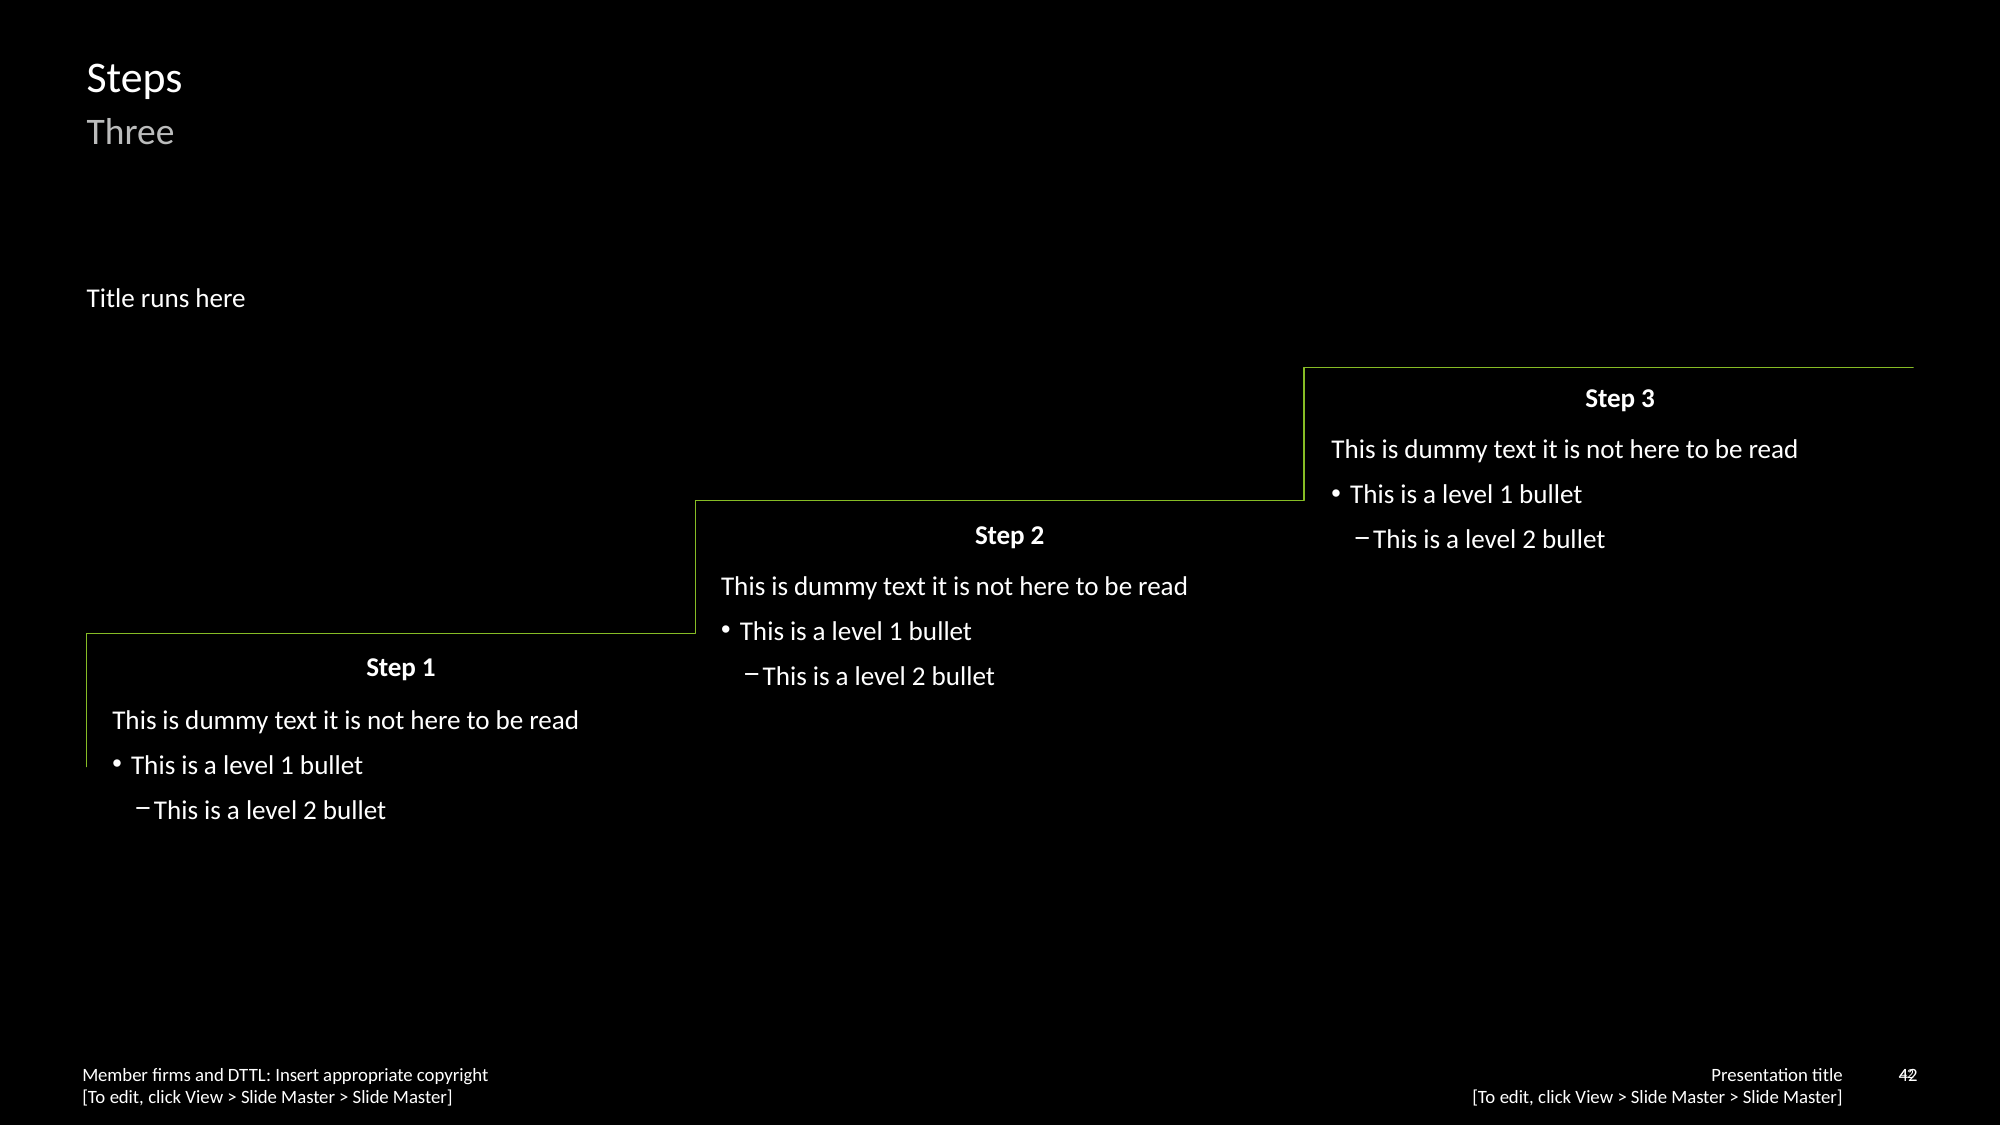

# Steps
Three
Title runs here

Step 3
This is dummy text it is not here to be read
This is a level 1 bullet
This is a level 2 bullet
Step 2
This is dummy text it is not here to be read
This is a level 1 bullet
This is a level 2 bullet
Step 1
This is dummy text it is not here to be read
This is a level 1 bullet
This is a level 2 bullet